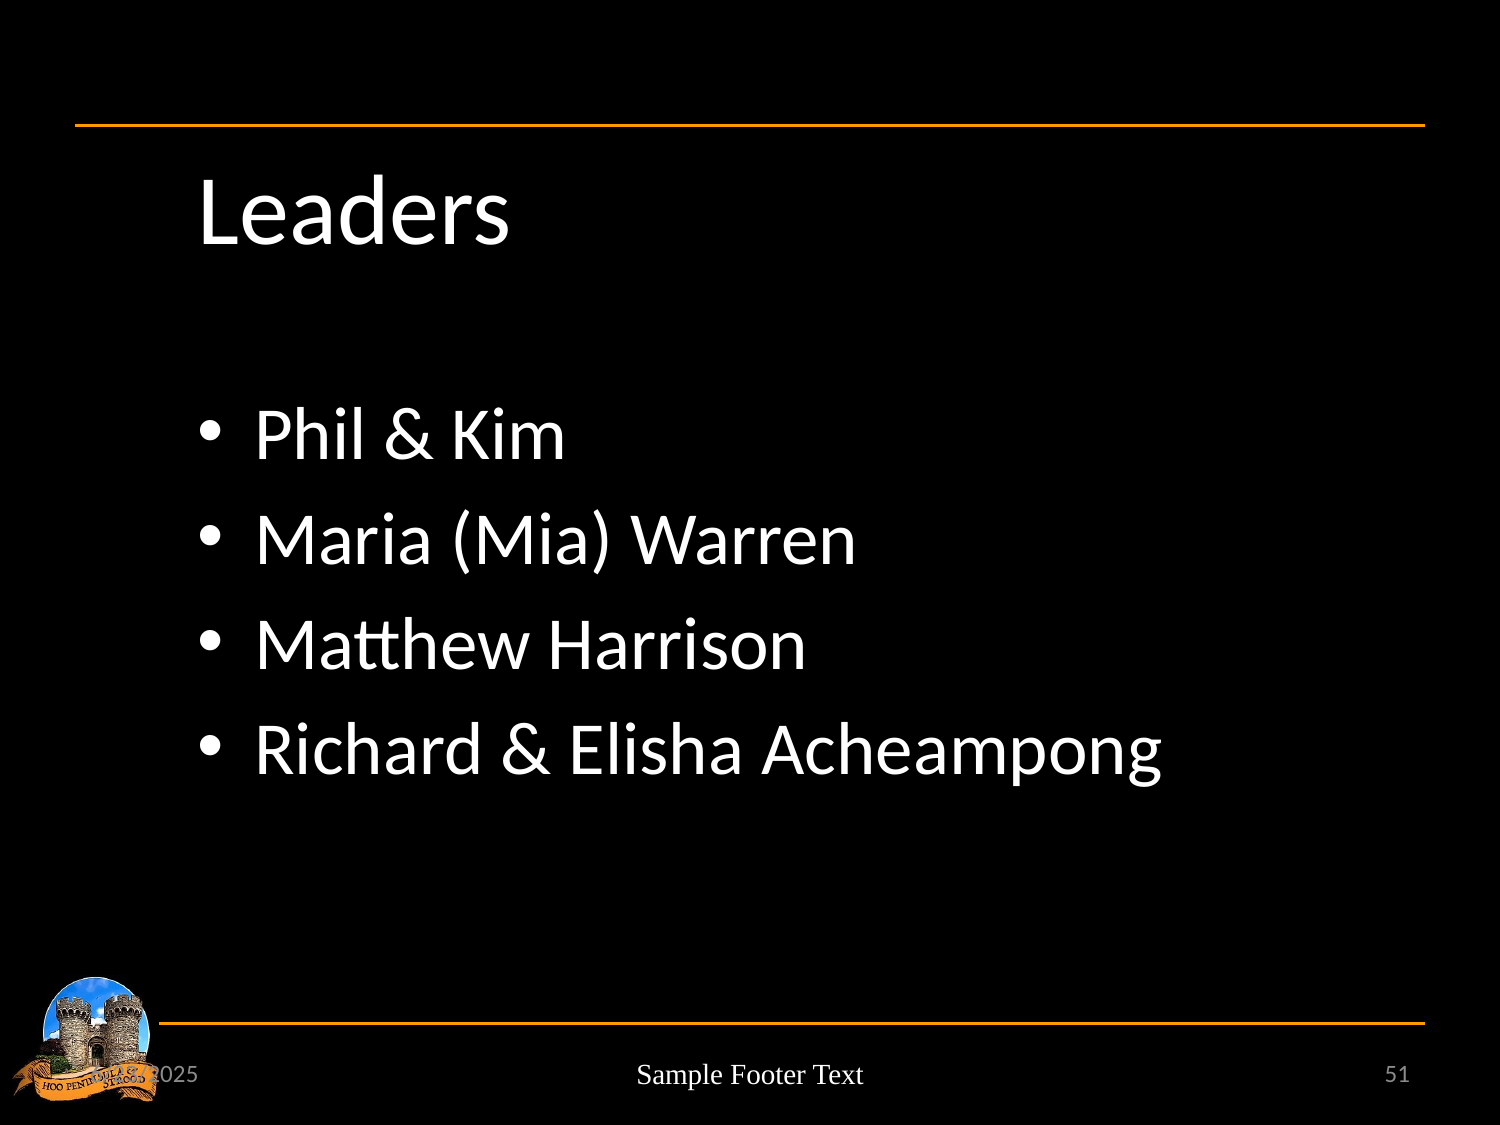

# Leaders
Leaderss

Phil & Kim
Maria (Mia) Warren
Matthew Harrison
Richard & Elisha Acheampong

Phil & Kim
Maria (Mia) Warren
Matthew Harrison
Richard & Elisa Acheampong
6/23/2025
Sample Footer Text
51